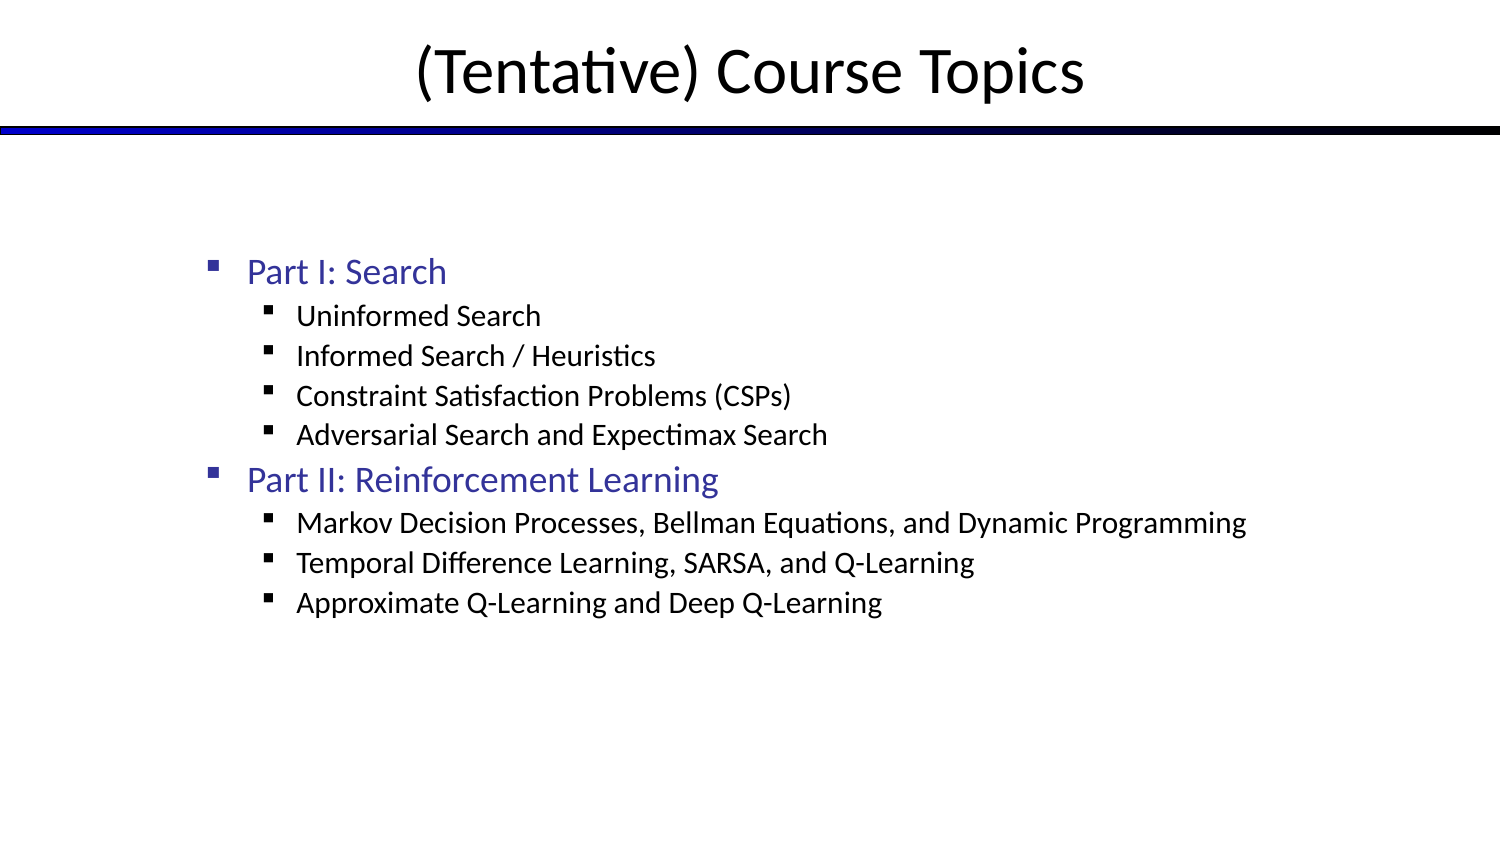

# (Tentative) Course Topics
Part I: Search
Uninformed Search
Informed Search / Heuristics
Constraint Satisfaction Problems (CSPs)
Adversarial Search and Expectimax Search
Part II: Reinforcement Learning
Markov Decision Processes, Bellman Equations, and Dynamic Programming
Temporal Difference Learning, SARSA, and Q-Learning
Approximate Q-Learning and Deep Q-Learning